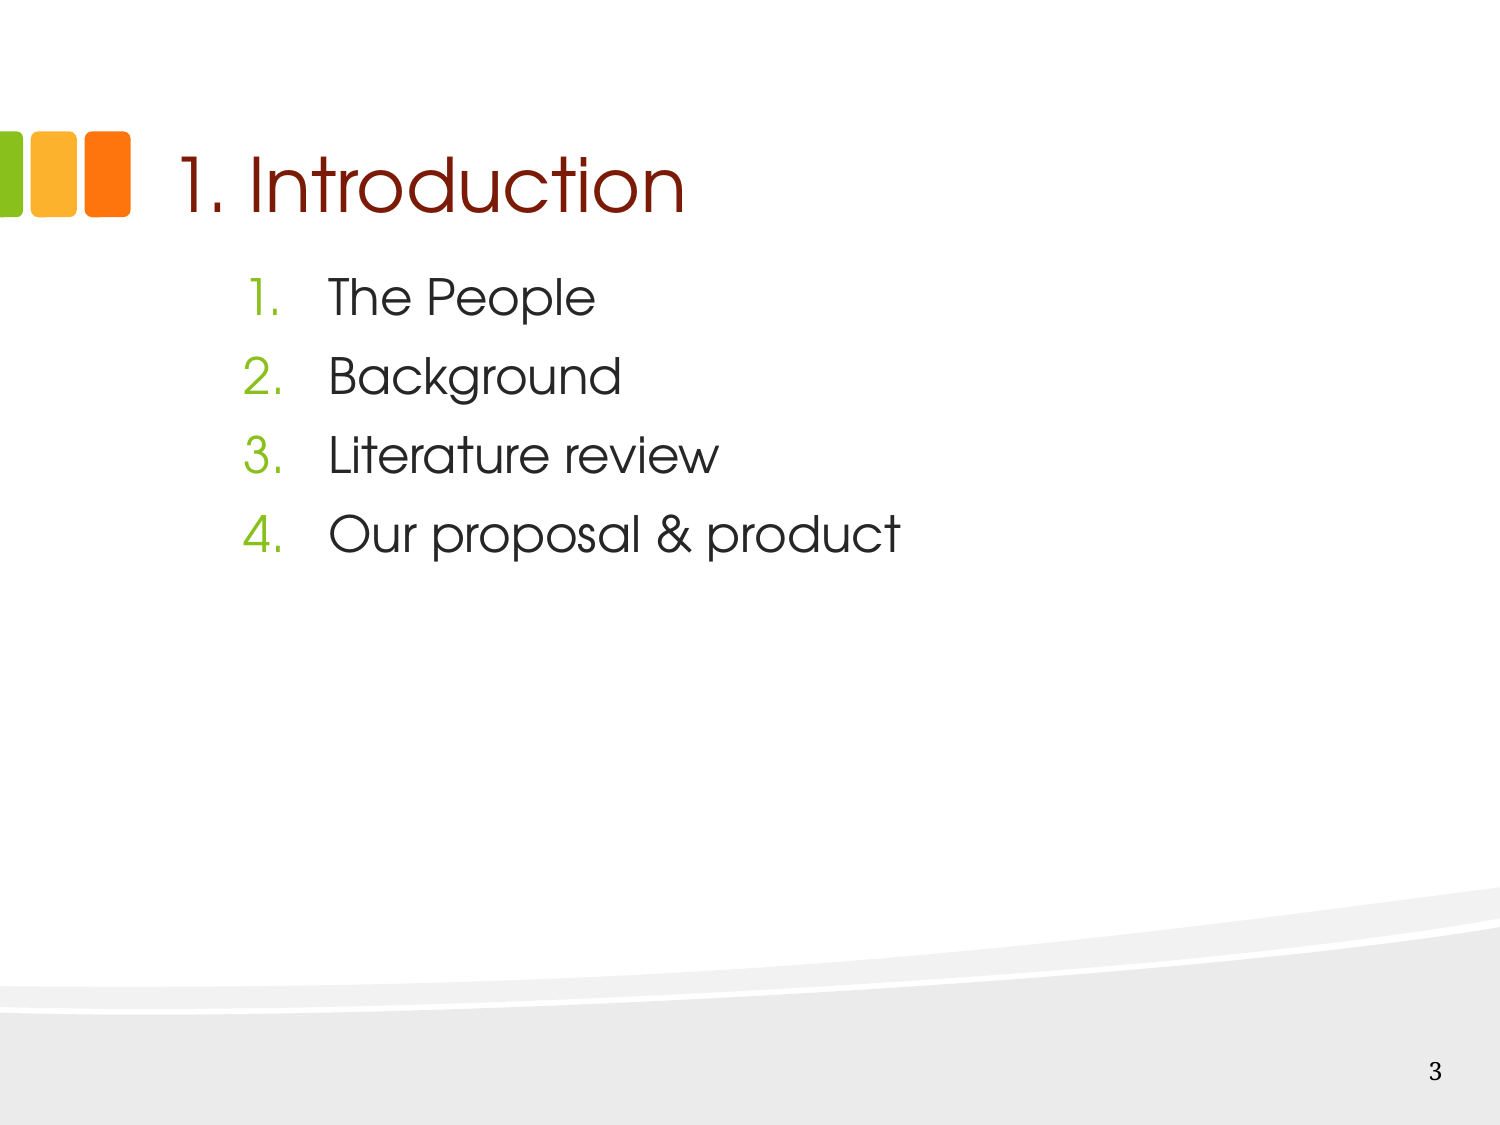

# 1. Introduction
The People
Background
Literature review
Our proposal & product
3